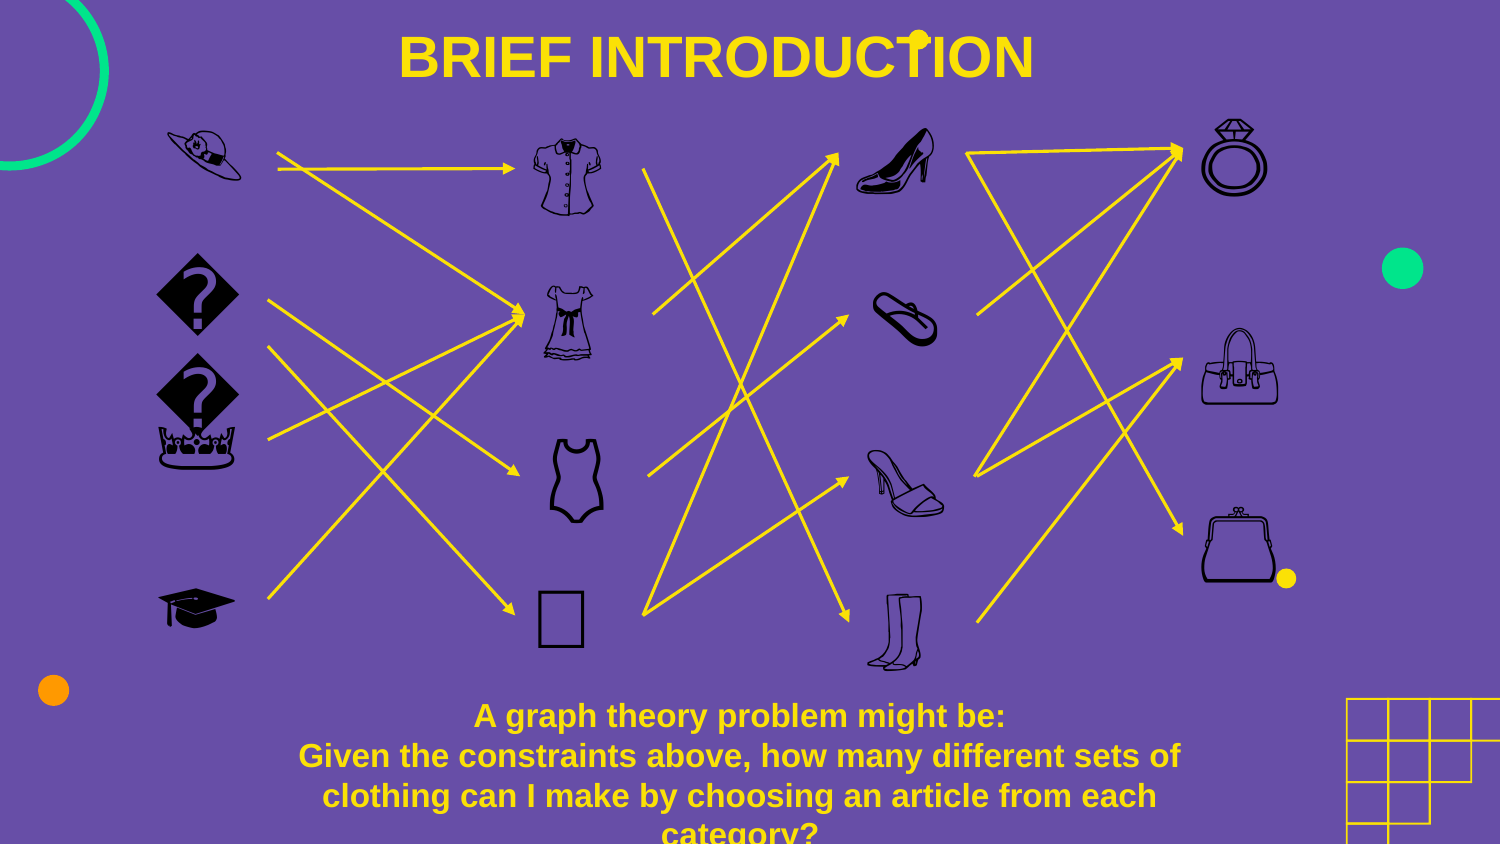

# BRIEF INTRODUCTION
💍
👒
👠
👚
🧢
👗
🩴
👜
👑
🩱
👡
👛
🎓
🥻
👢
A graph theory problem might be:
Given the constraints above, how many different sets of clothing can I make by choosing an article from each category?